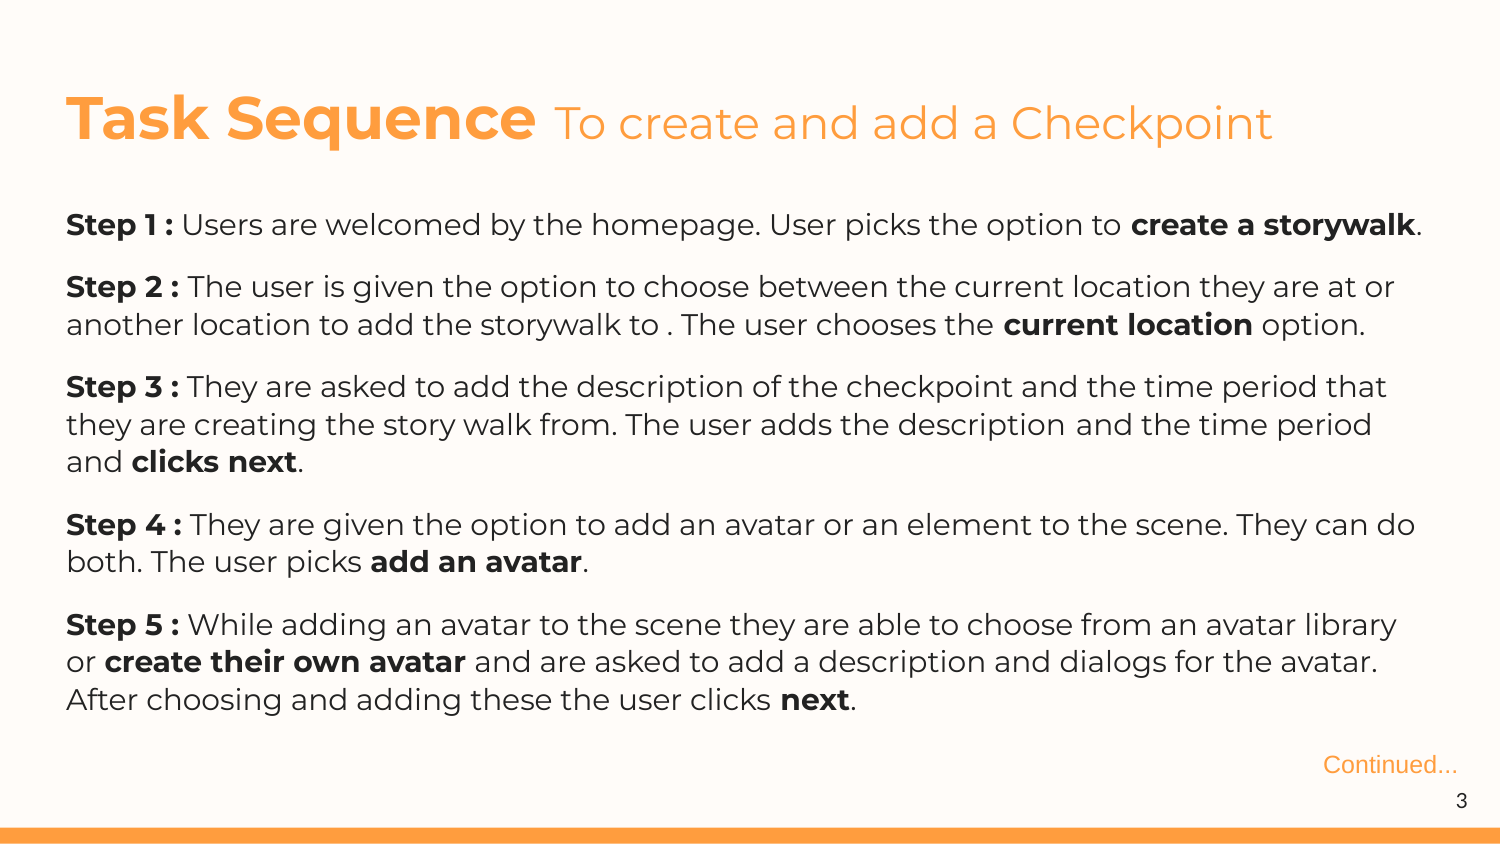

# Task Sequence To create and add a Checkpoint
Step 1 : Users are welcomed by the homepage. User picks the option to create a storywalk.
Step 2 : The user is given the option to choose between the current location they are at or another location to add the storywalk to . The user chooses the current location option.
Step 3 : They are asked to add the description of the checkpoint and the time period that they are creating the story walk from. The user adds the description and the time period and clicks next.
Step 4 : They are given the option to add an avatar or an element to the scene. They can do both. The user picks add an avatar.
Step 5 : While adding an avatar to the scene they are able to choose from an avatar library or create their own avatar and are asked to add a description and dialogs for the avatar. After choosing and adding these the user clicks next.
Continued...
3